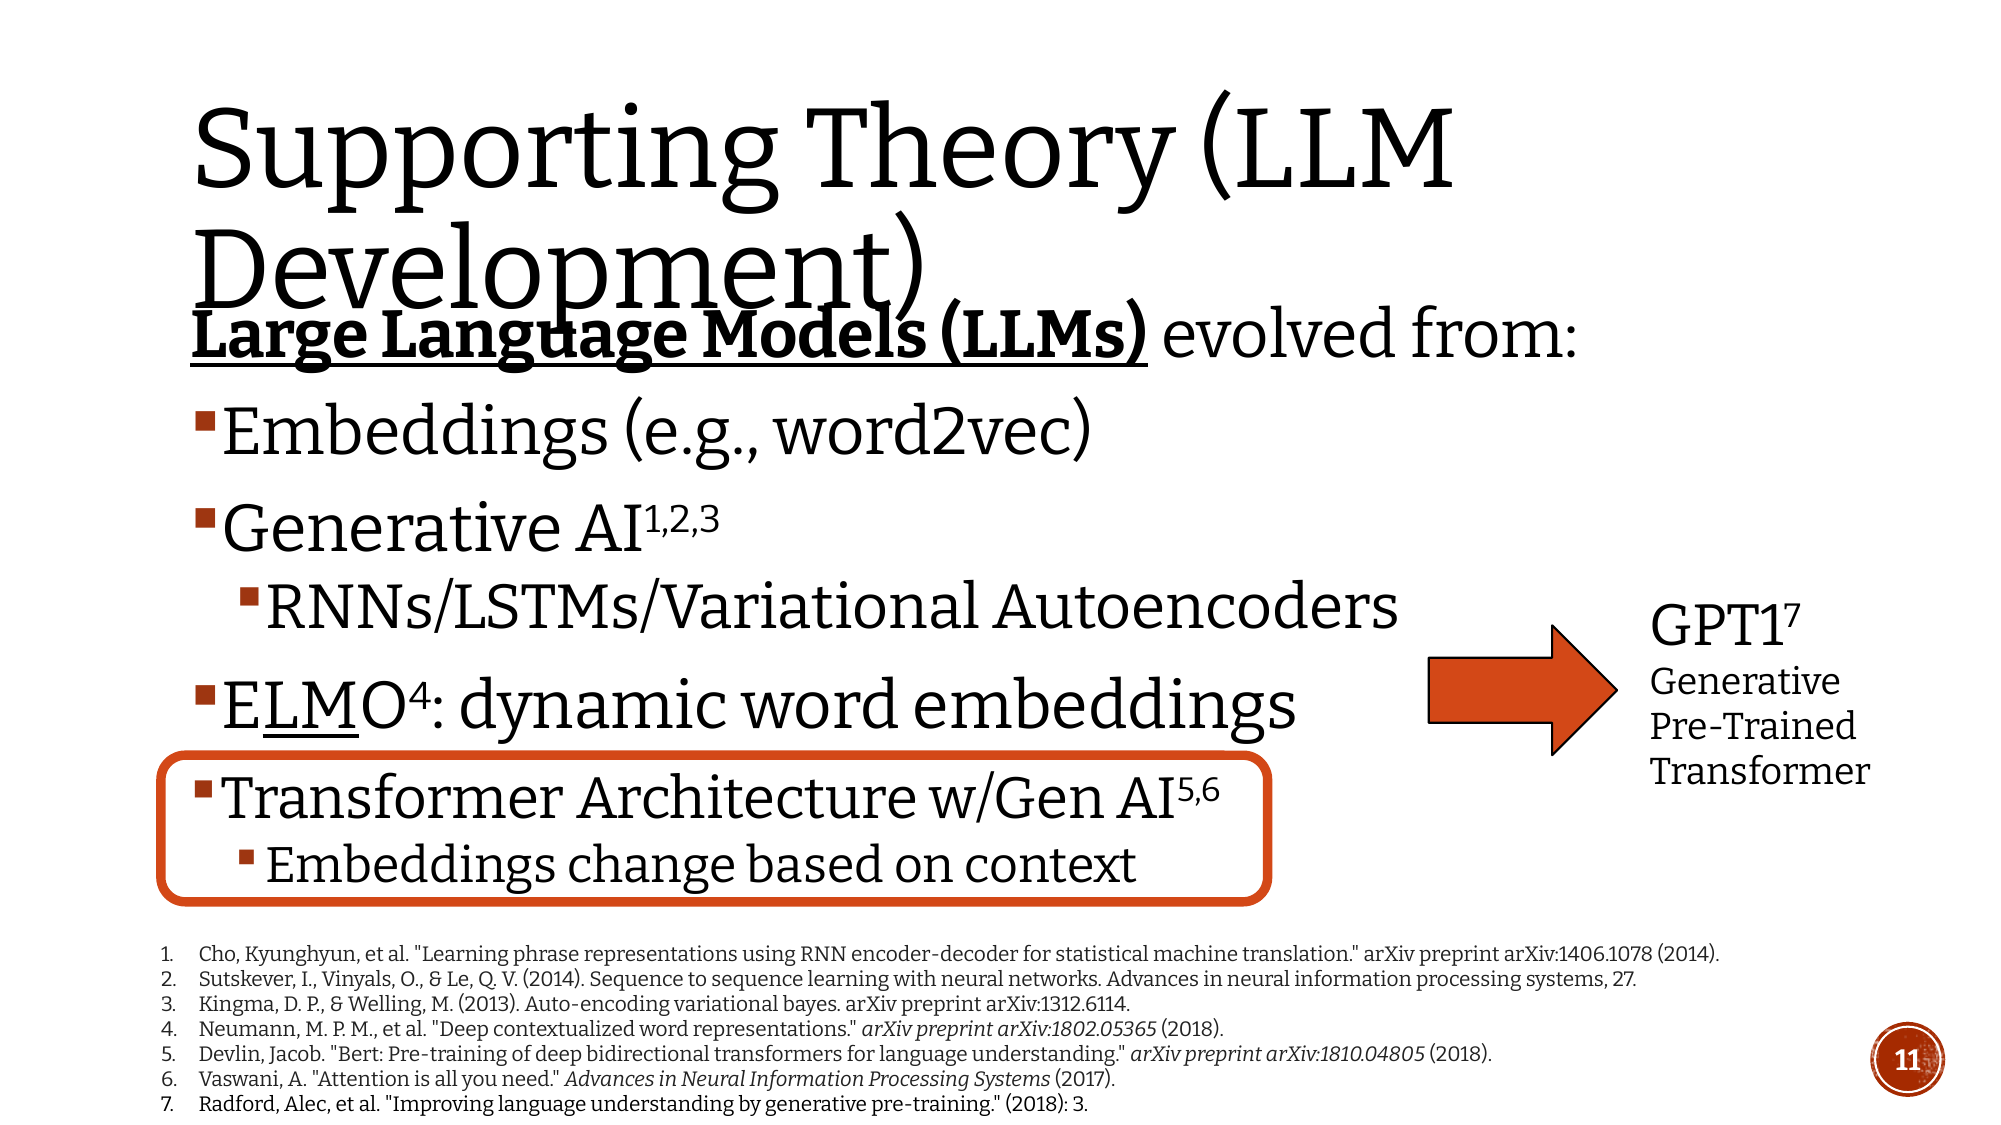

# Supporting Theory (LLM Development)
Large Language Models (LLMs) evolved from:
Embeddings (e.g., word2vec)
Generative AI1,2,3
RNNs/LSTMs/Variational Autoencoders
ELMO4: dynamic word embeddings
Transformer Architecture w/Gen AI5,6
Embeddings change based on context
GPT17
Generative
Pre-Trained
Transformer

Cho, Kyunghyun, et al. "Learning phrase representations using RNN encoder-decoder for statistical machine translation." arXiv preprint arXiv:1406.1078 (2014).
Sutskever, I., Vinyals, O., & Le, Q. V. (2014). Sequence to sequence learning with neural networks. Advances in neural information processing systems, 27.
Kingma, D. P., & Welling, M. (2013). Auto-encoding variational bayes. arXiv preprint arXiv:1312.6114.
Neumann, M. P. M., et al. "Deep contextualized word representations." arXiv preprint arXiv:1802.05365 (2018).
Devlin, Jacob. "Bert: Pre-training of deep bidirectional transformers for language understanding." arXiv preprint arXiv:1810.04805 (2018).
Vaswani, A. "Attention is all you need." Advances in Neural Information Processing Systems (2017).
Radford, Alec, et al. "Improving language understanding by generative pre-training." (2018): 3.
11